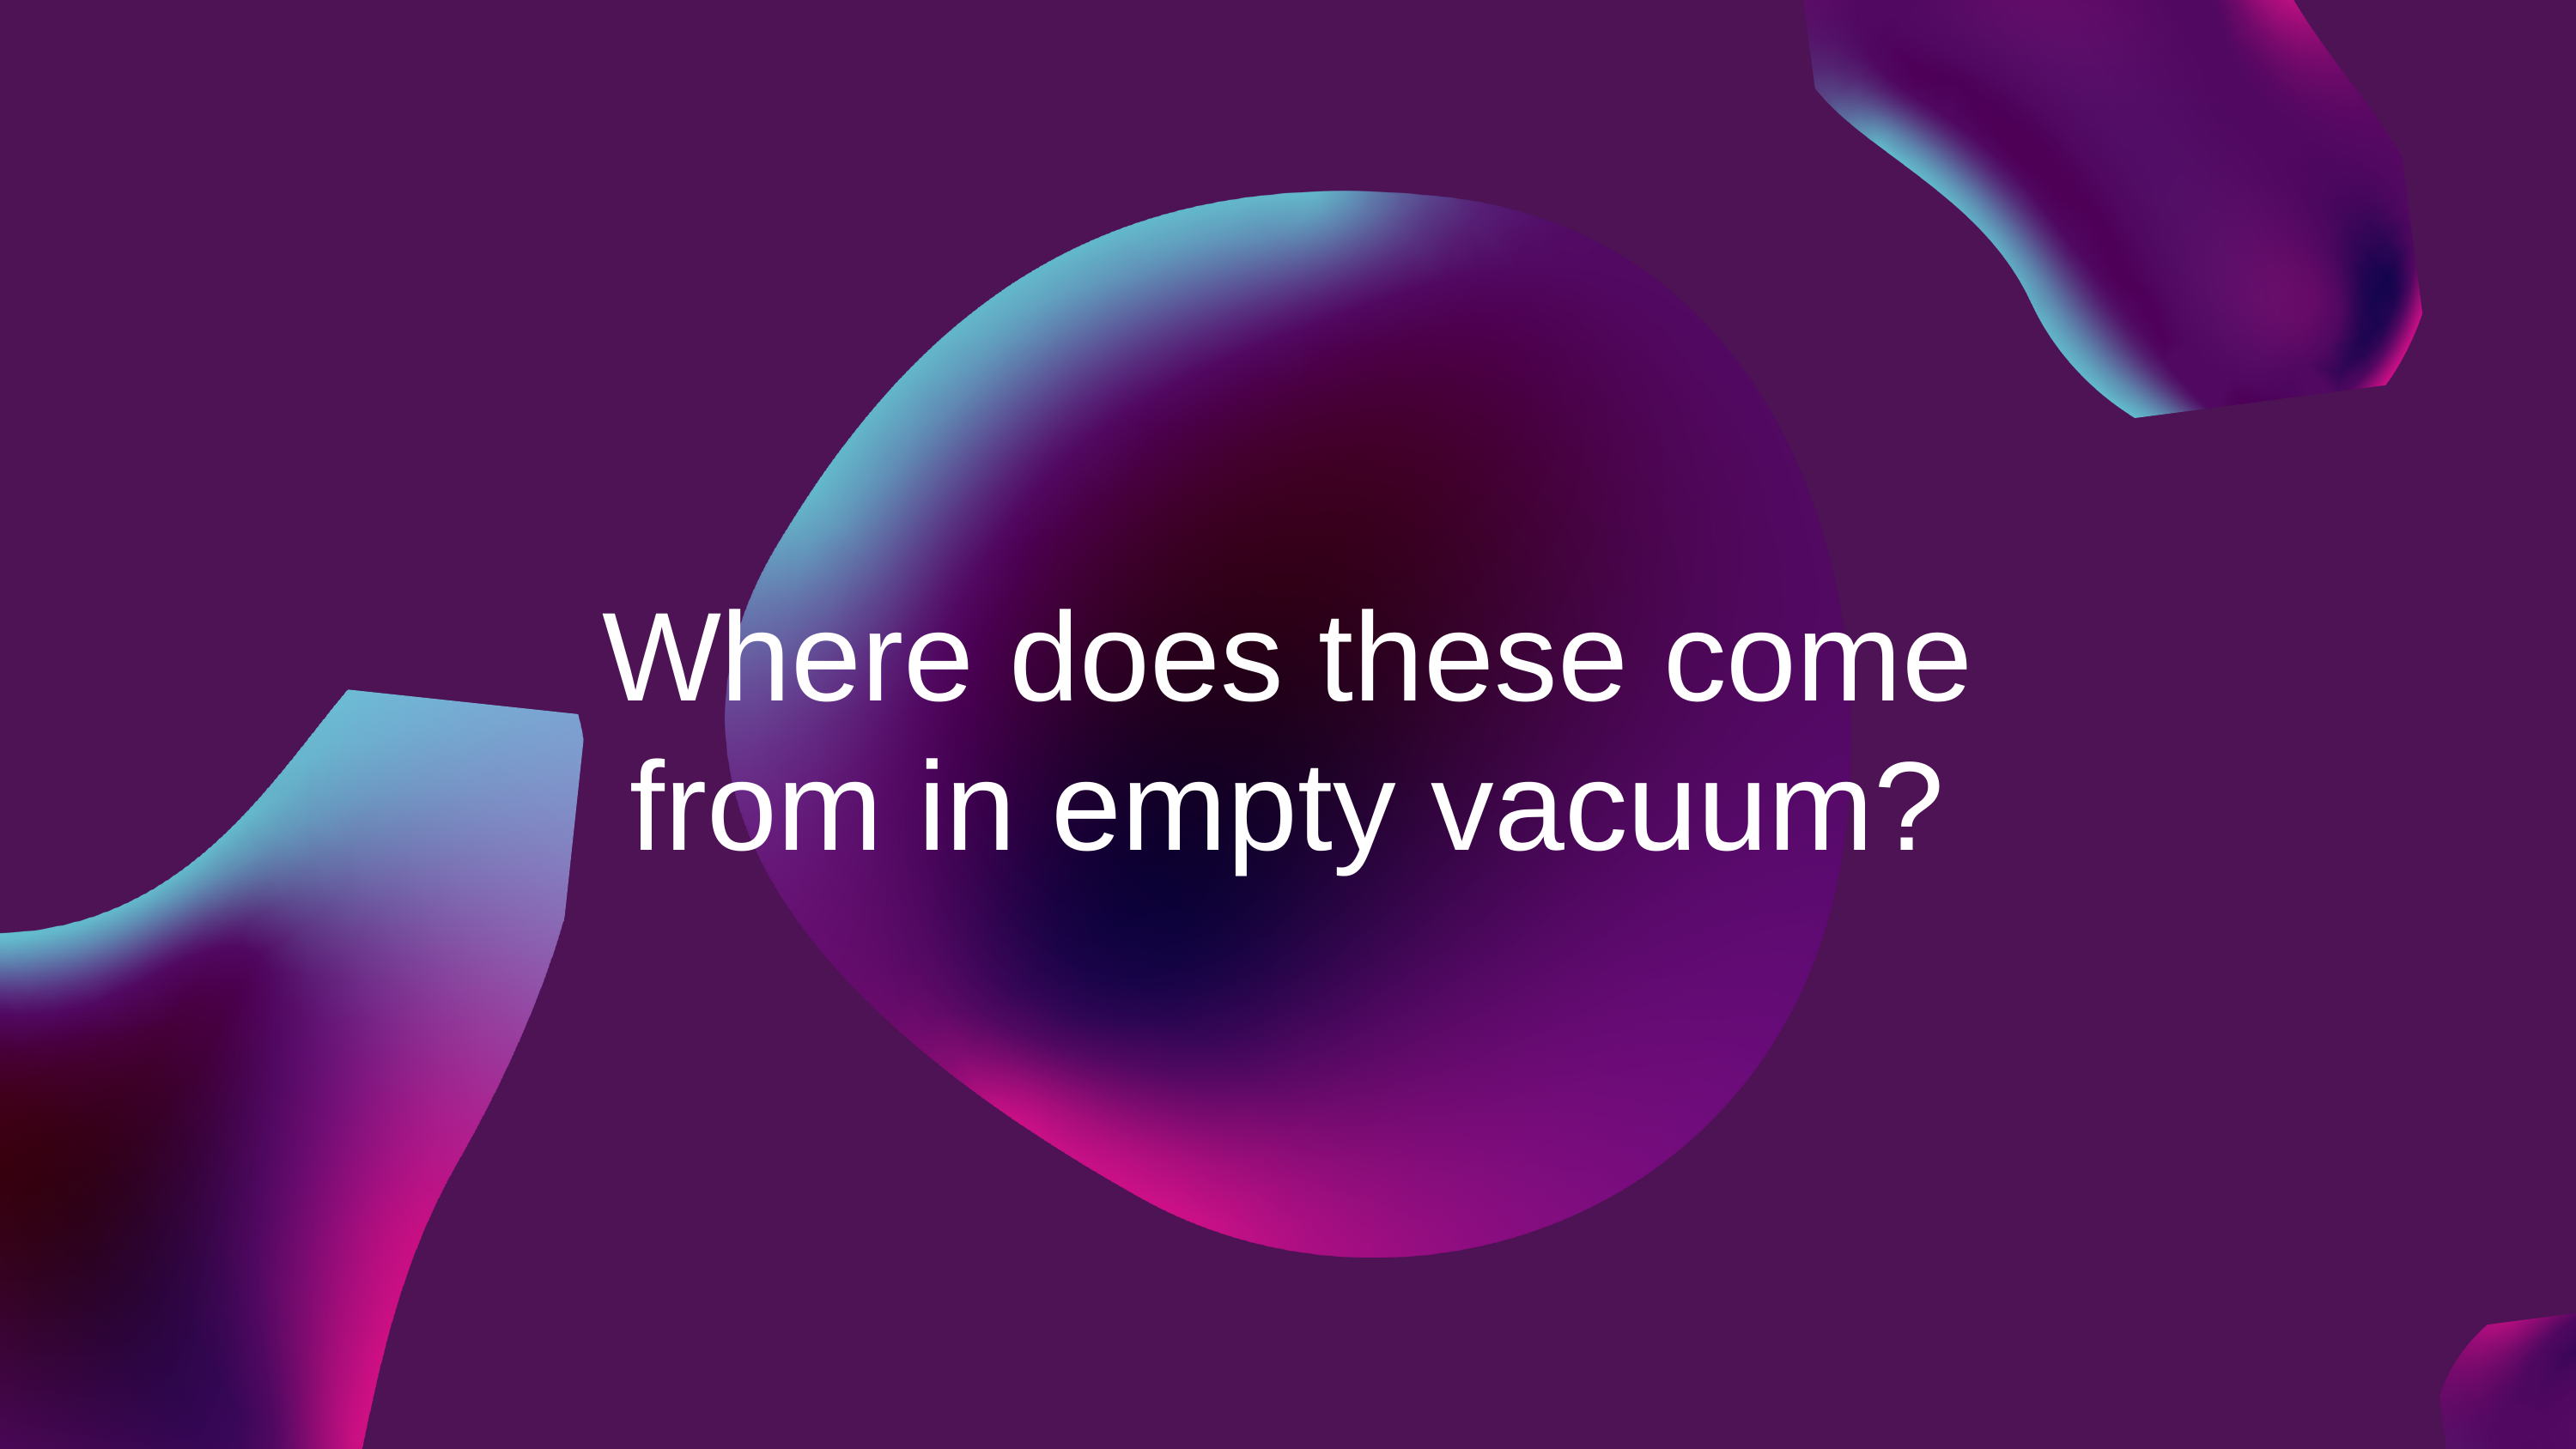

Where does these come from in empty vacuum?